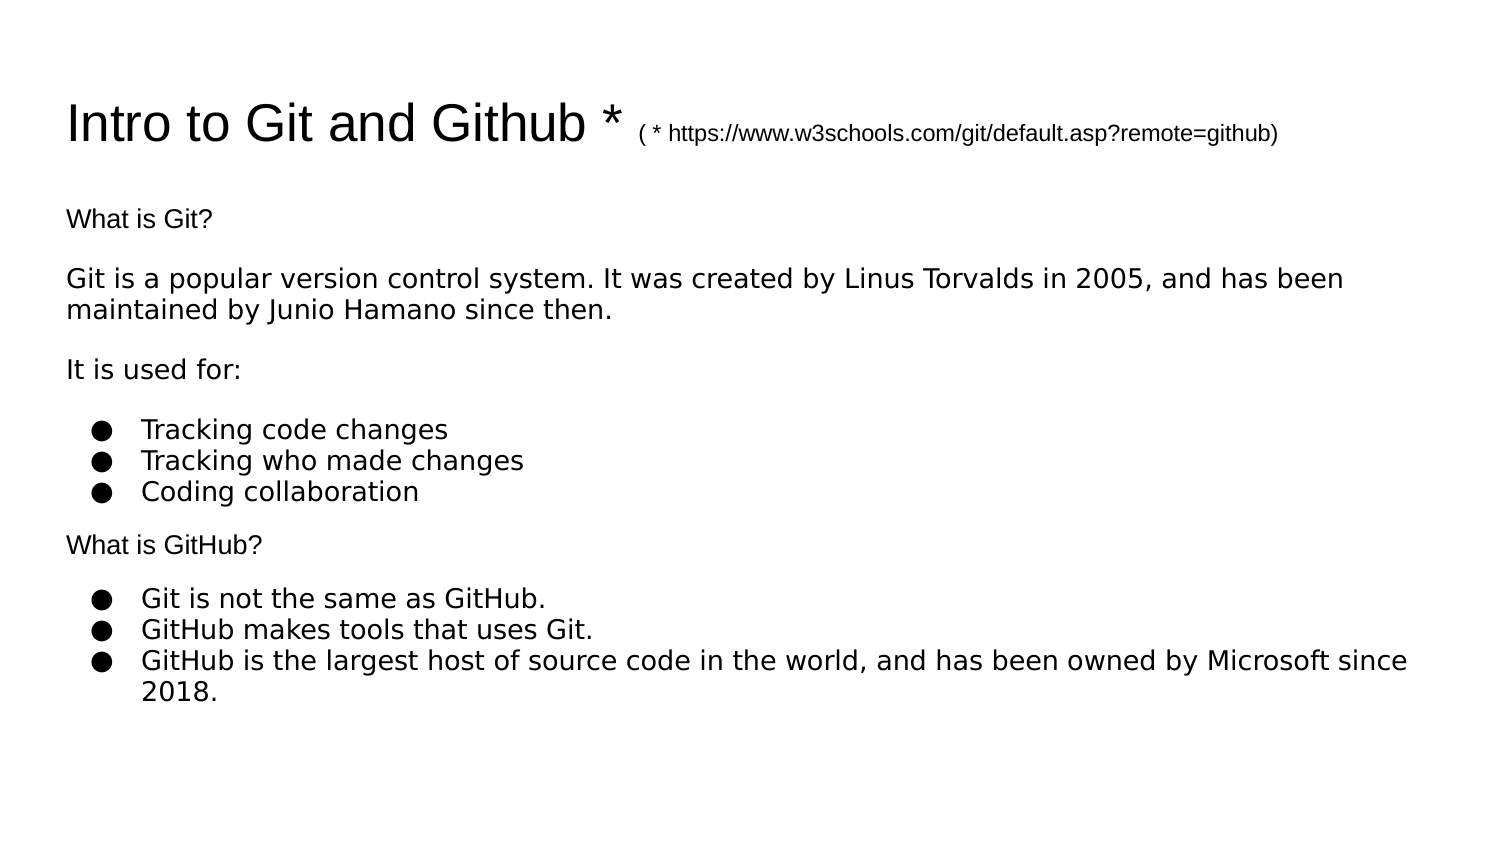

# Intro to Git and Github * ( * https://www.w3schools.com/git/default.asp?remote=github)

What is Git?
Git is a popular version control system. It was created by Linus Torvalds in 2005, and has been maintained by Junio Hamano since then.
It is used for:
Tracking code changes
Tracking who made changes
Coding collaboration
What is GitHub?
Git is not the same as GitHub.
GitHub makes tools that uses Git.
GitHub is the largest host of source code in the world, and has been owned by Microsoft since 2018.